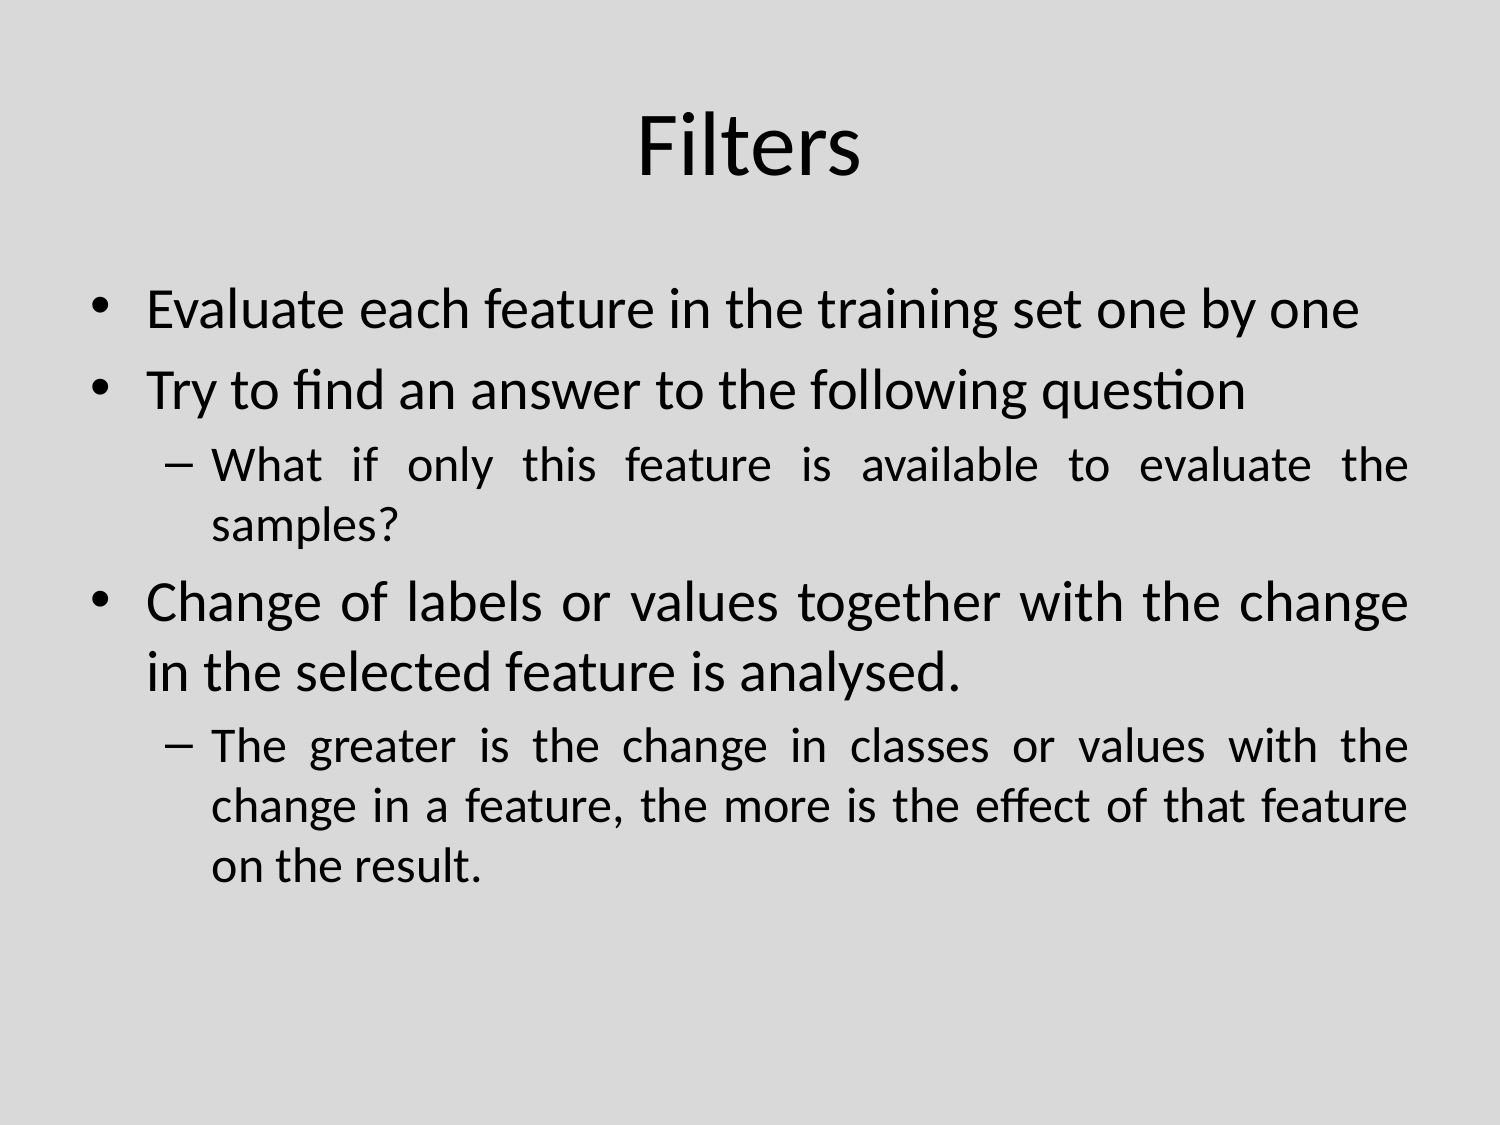

# Filters
Evaluate each feature in the training set one by one
Try to find an answer to the following question
What if only this feature is available to evaluate the samples?
Change of labels or values together with the change in the selected feature is analysed.
The greater is the change in classes or values with the change in a feature, the more is the effect of that feature on the result.